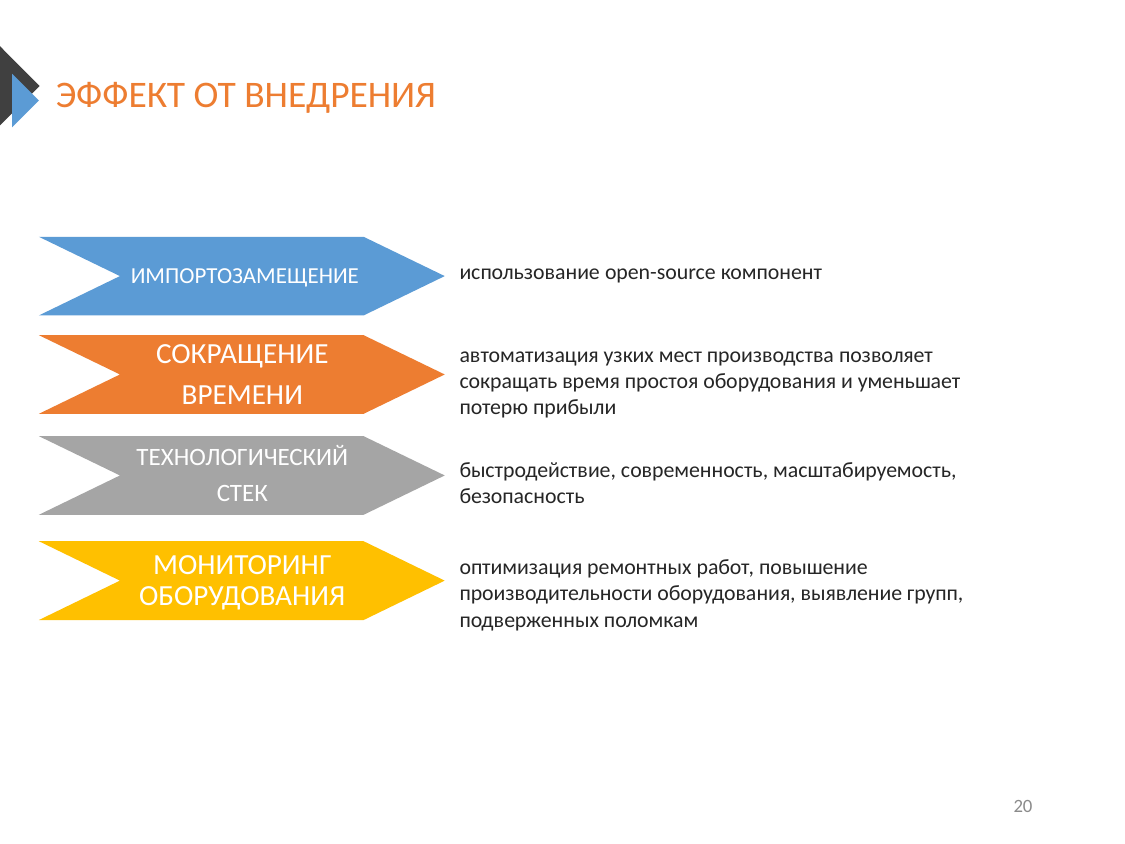

ЭФФЕКТ ОТ ВНЕДРЕНИЯ

 ИМПОРТОЗАМЕЩЕНИЕ
использование open-source компонент
автоматизация узких мест производства позволяет сокращать время простоя оборудования и уменьшает потерю прибыли
СОКРАЩЕНИЕ
ВРЕМЕНИ
ТЕХНОЛОГИЧЕСКИЙ
СТЕК
быстродействие, современность, масштабируемость, безопасность
МОНИТОРИНГ ОБОРУДОВАНИЯ
оптимизация ремонтных работ, повышение производительности оборудования, выявление групп, подверженных поломкам
20